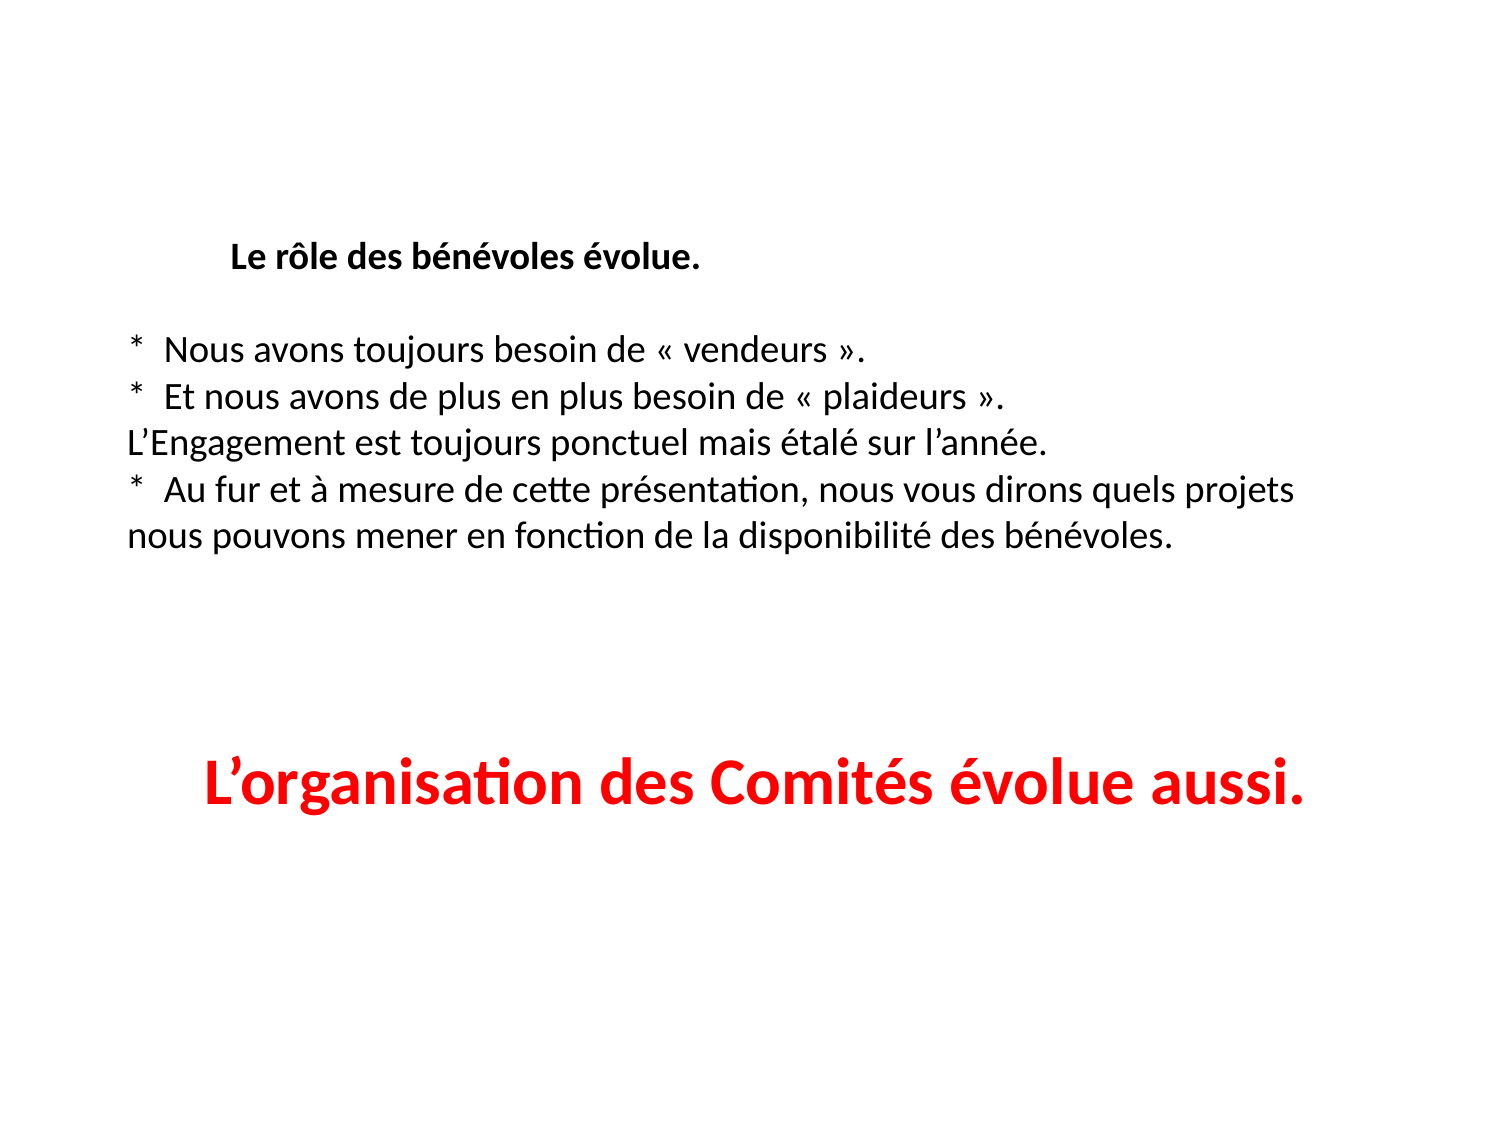

# Le rôle des bénévoles évolue. *  Nous avons toujours besoin de « vendeurs ». *  Et nous avons de plus en plus besoin de « plaideurs ». L’Engagement est toujours ponctuel mais étalé sur l’année. *  Au fur et à mesure de cette présentation, nous vous dirons quels projets nous pouvons mener en fonction de la disponibilité des bénévoles.

L’organisation des Comités évolue aussi.